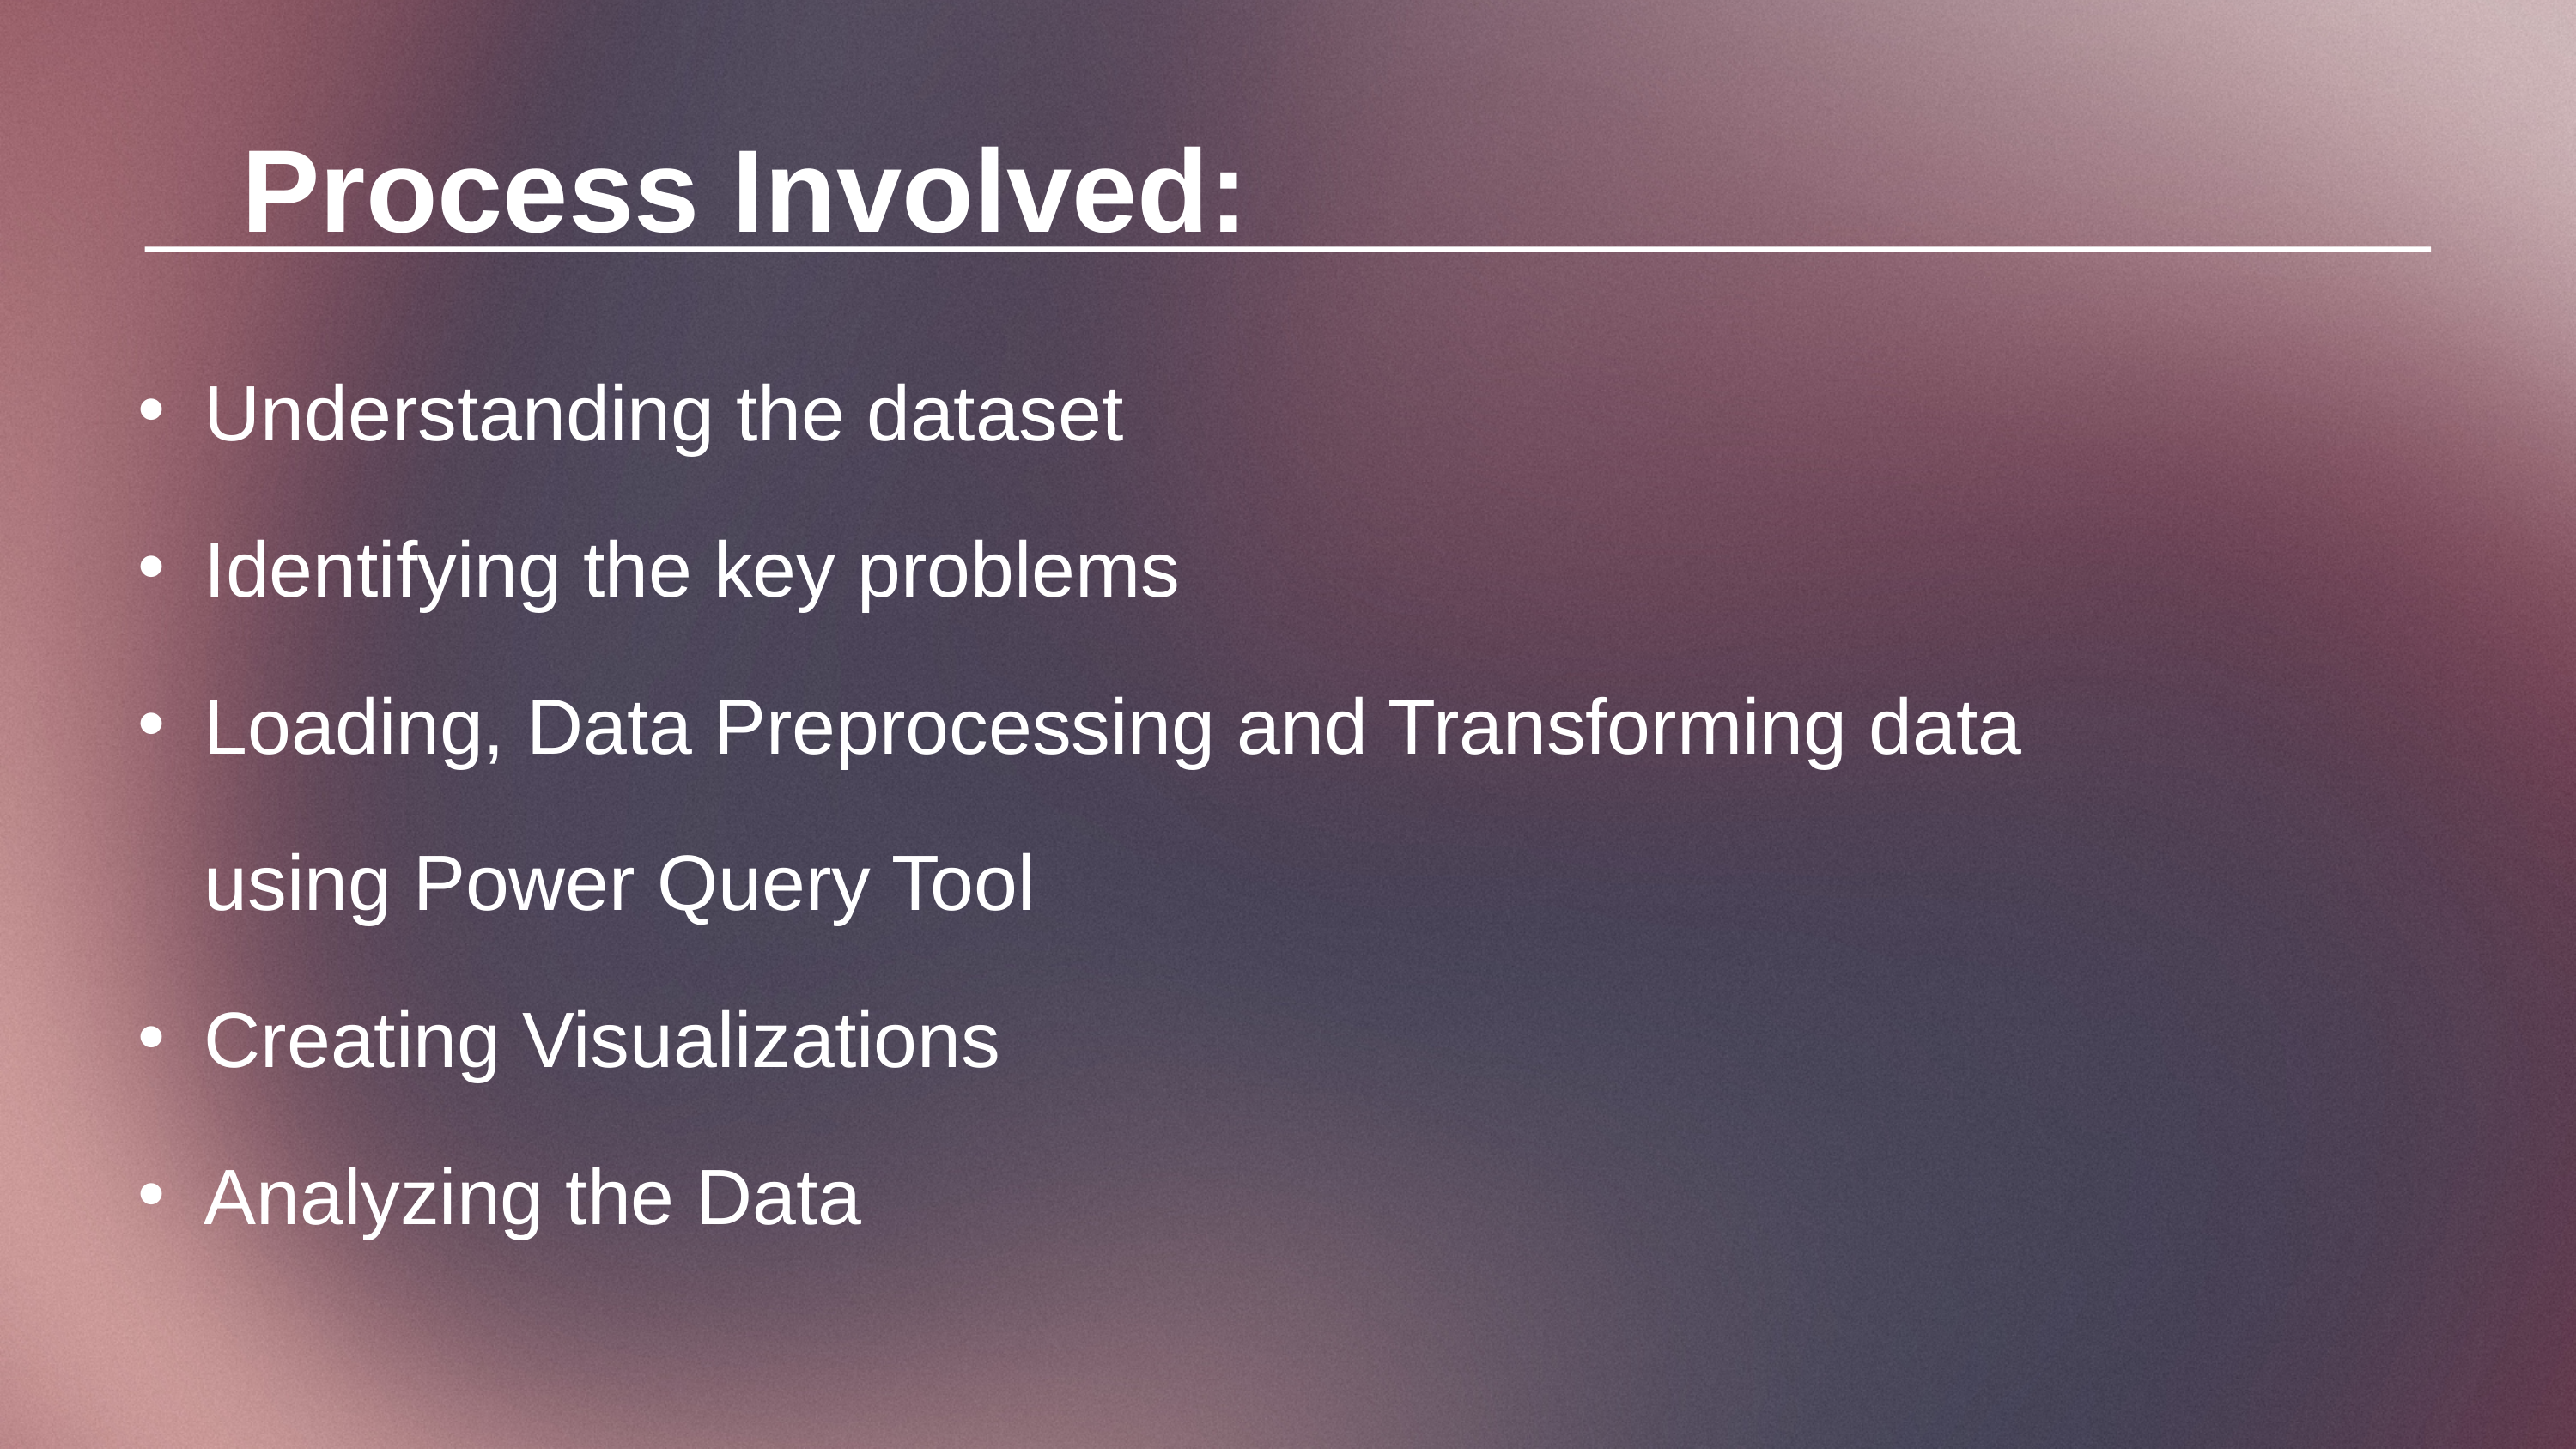

Process Involved:

Understanding the dataset
Identifying the key problems
Loading, Data Preprocessing and Transforming data using Power Query Tool
Creating Visualizations
Analyzing the Data